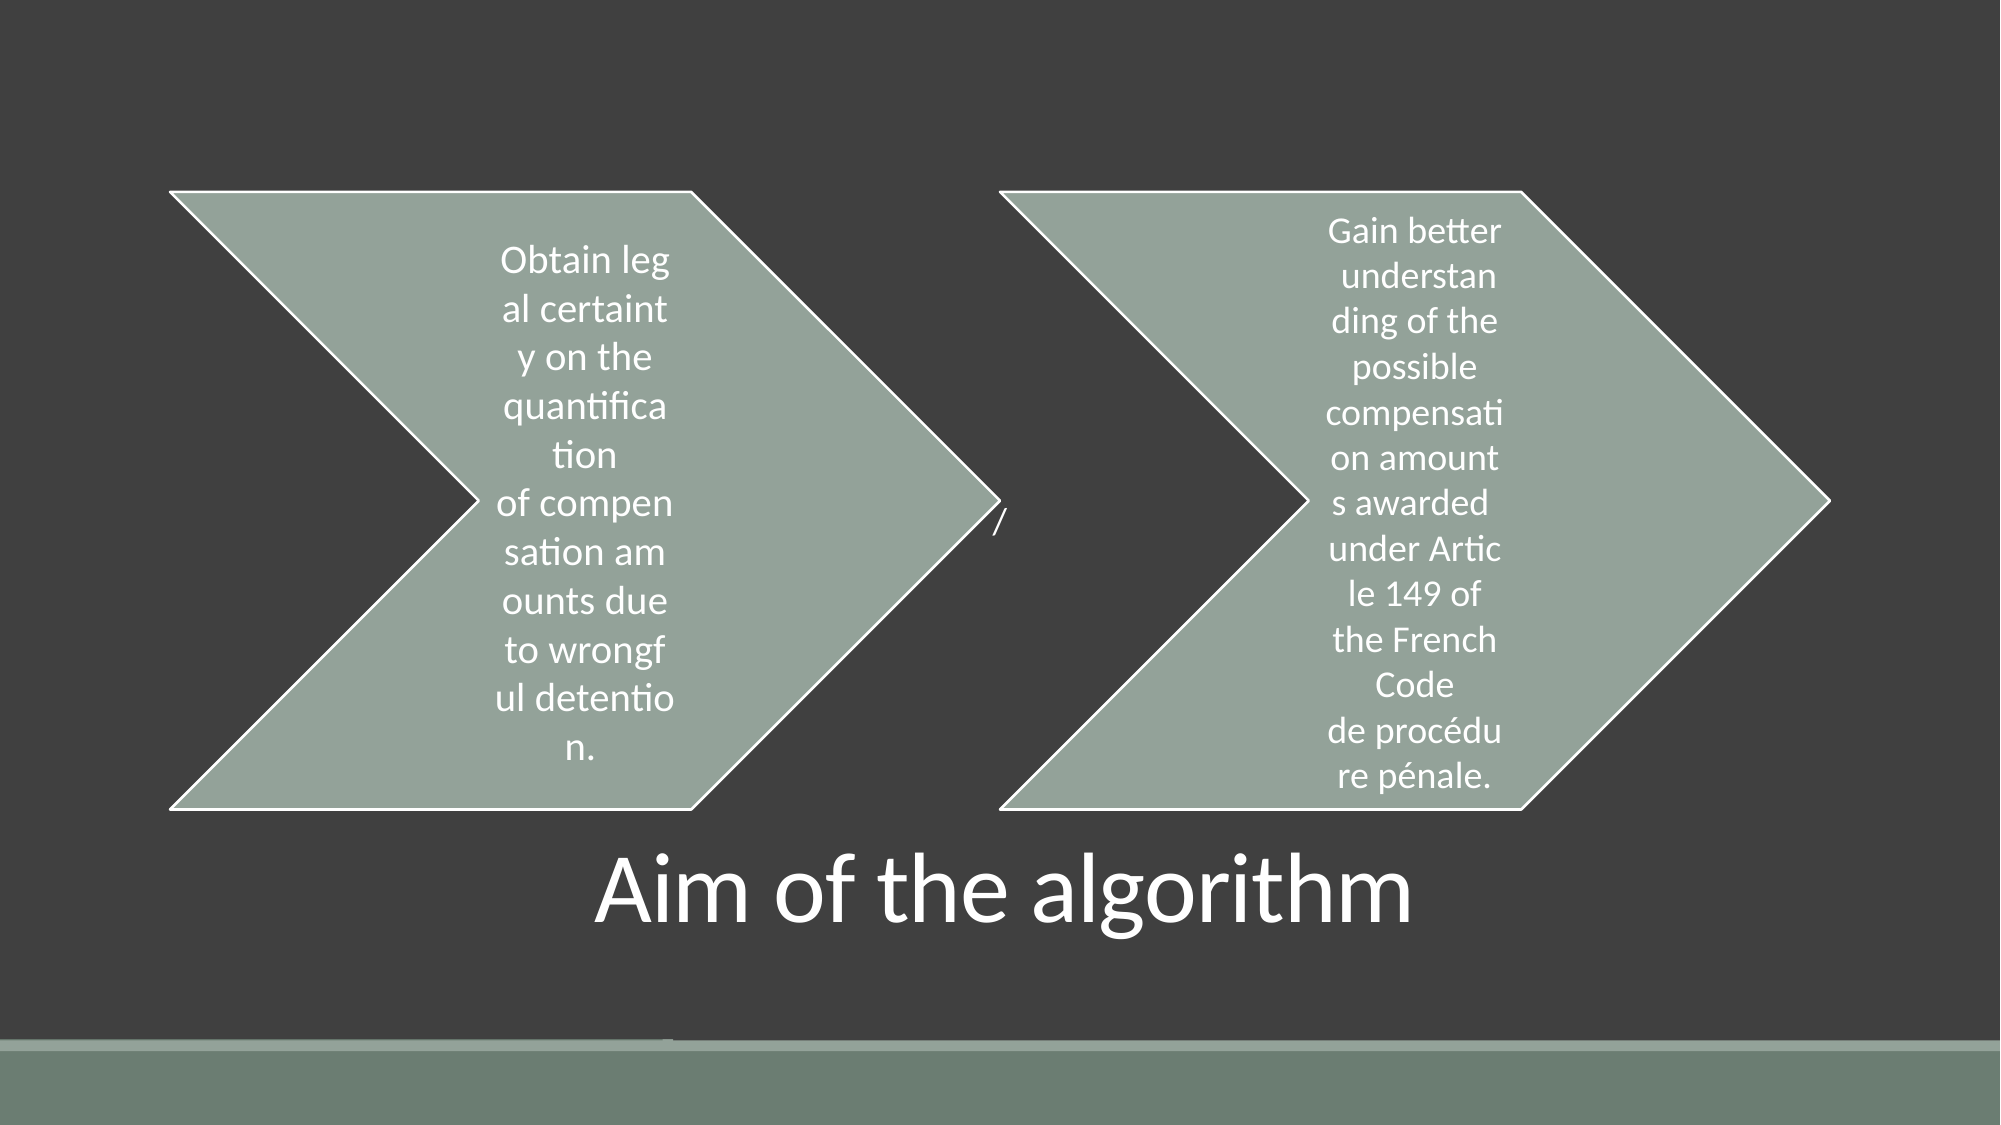

/
Obtain legal certainty on the quantification of compensation amounts due to wrongful detention.
Gain better understanding of the possible compensation amounts awarded under Article 149 of the French Code de procédure pénale.
# Aim of the algorithm